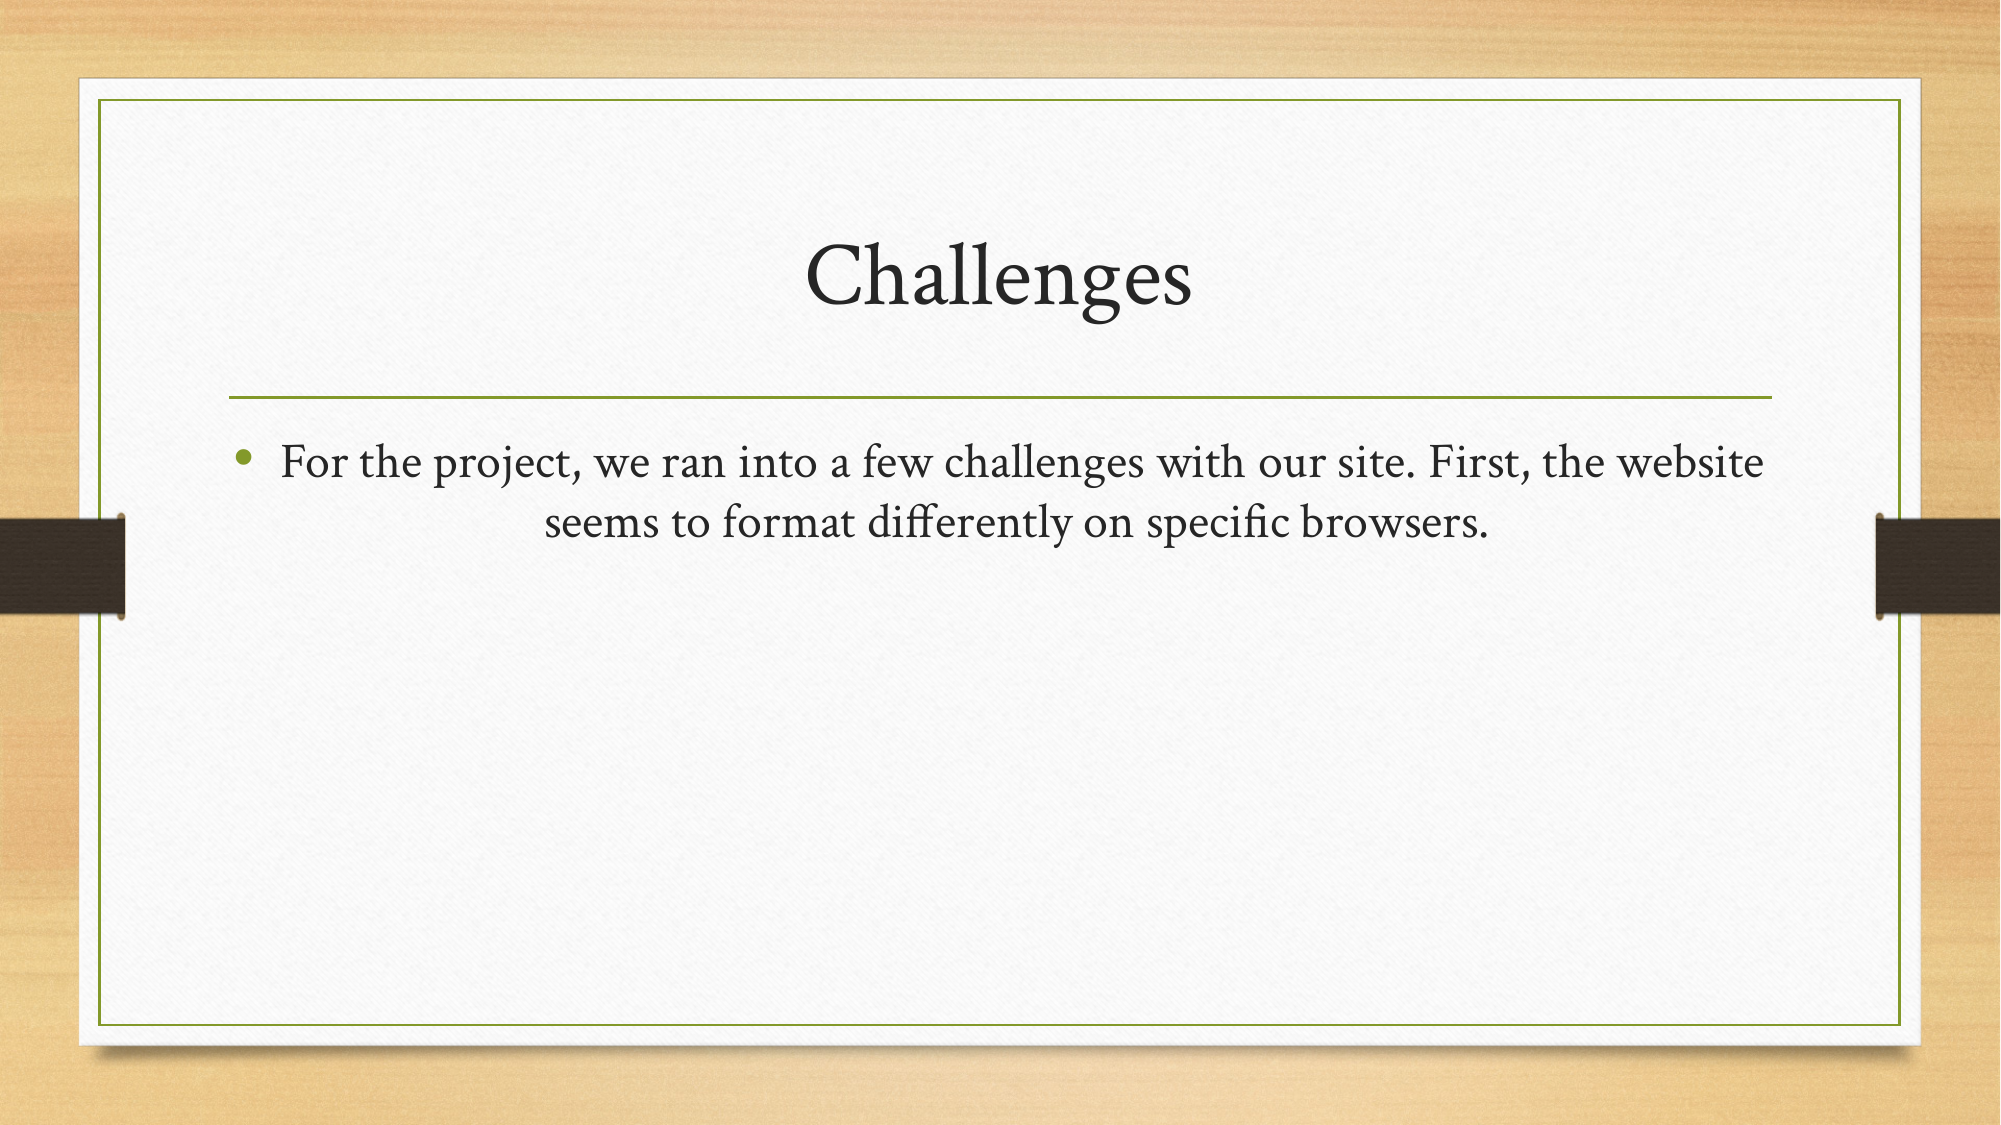

# Challenges
For the project, we ran into a few challenges with our site. First, the website seems to format differently on specific browsers.